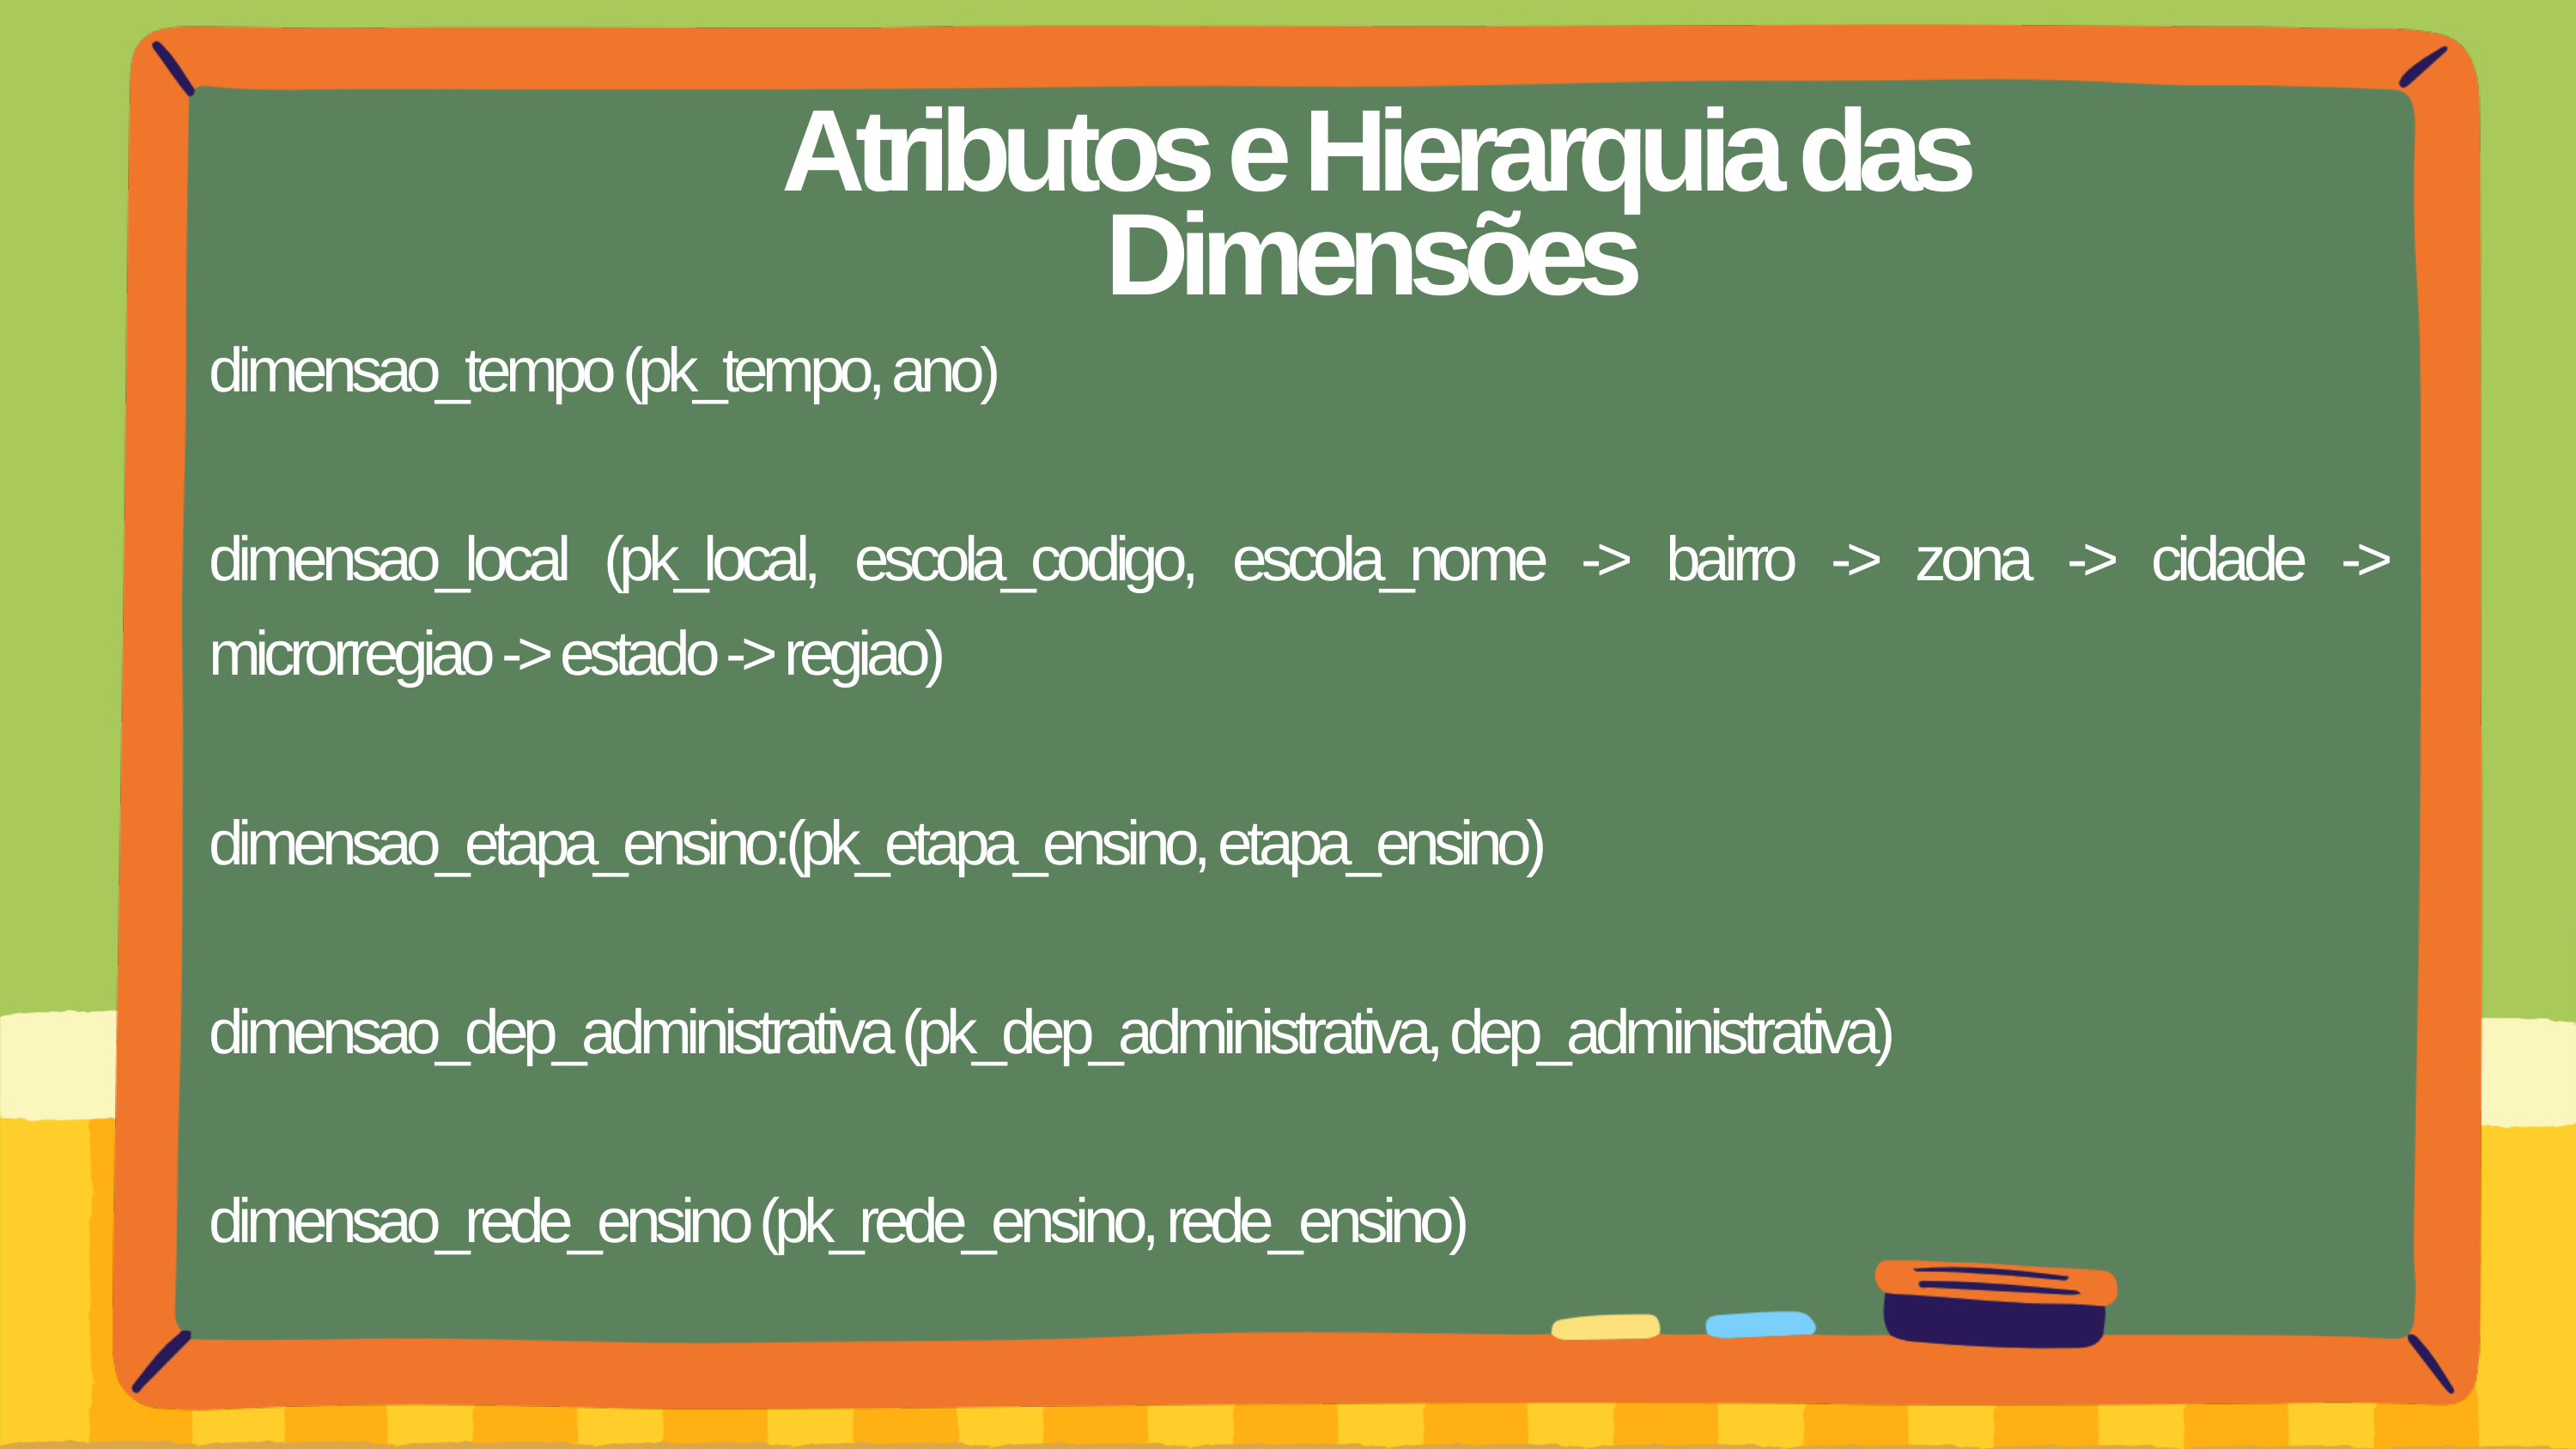

Atributos e Hierarquia das Dimensões
dimensao_tempo (pk_tempo, ano)

dimensao_local (pk_local, escola_codigo, escola_nome -> bairro -> zona -> cidade -> microrregiao -> estado -> regiao)

dimensao_etapa_ensino:(pk_etapa_ensino, etapa_ensino)

dimensao_dep_administrativa (pk_dep_administrativa, dep_administrativa)

dimensao_rede_ensino (pk_rede_ensino, rede_ensino)